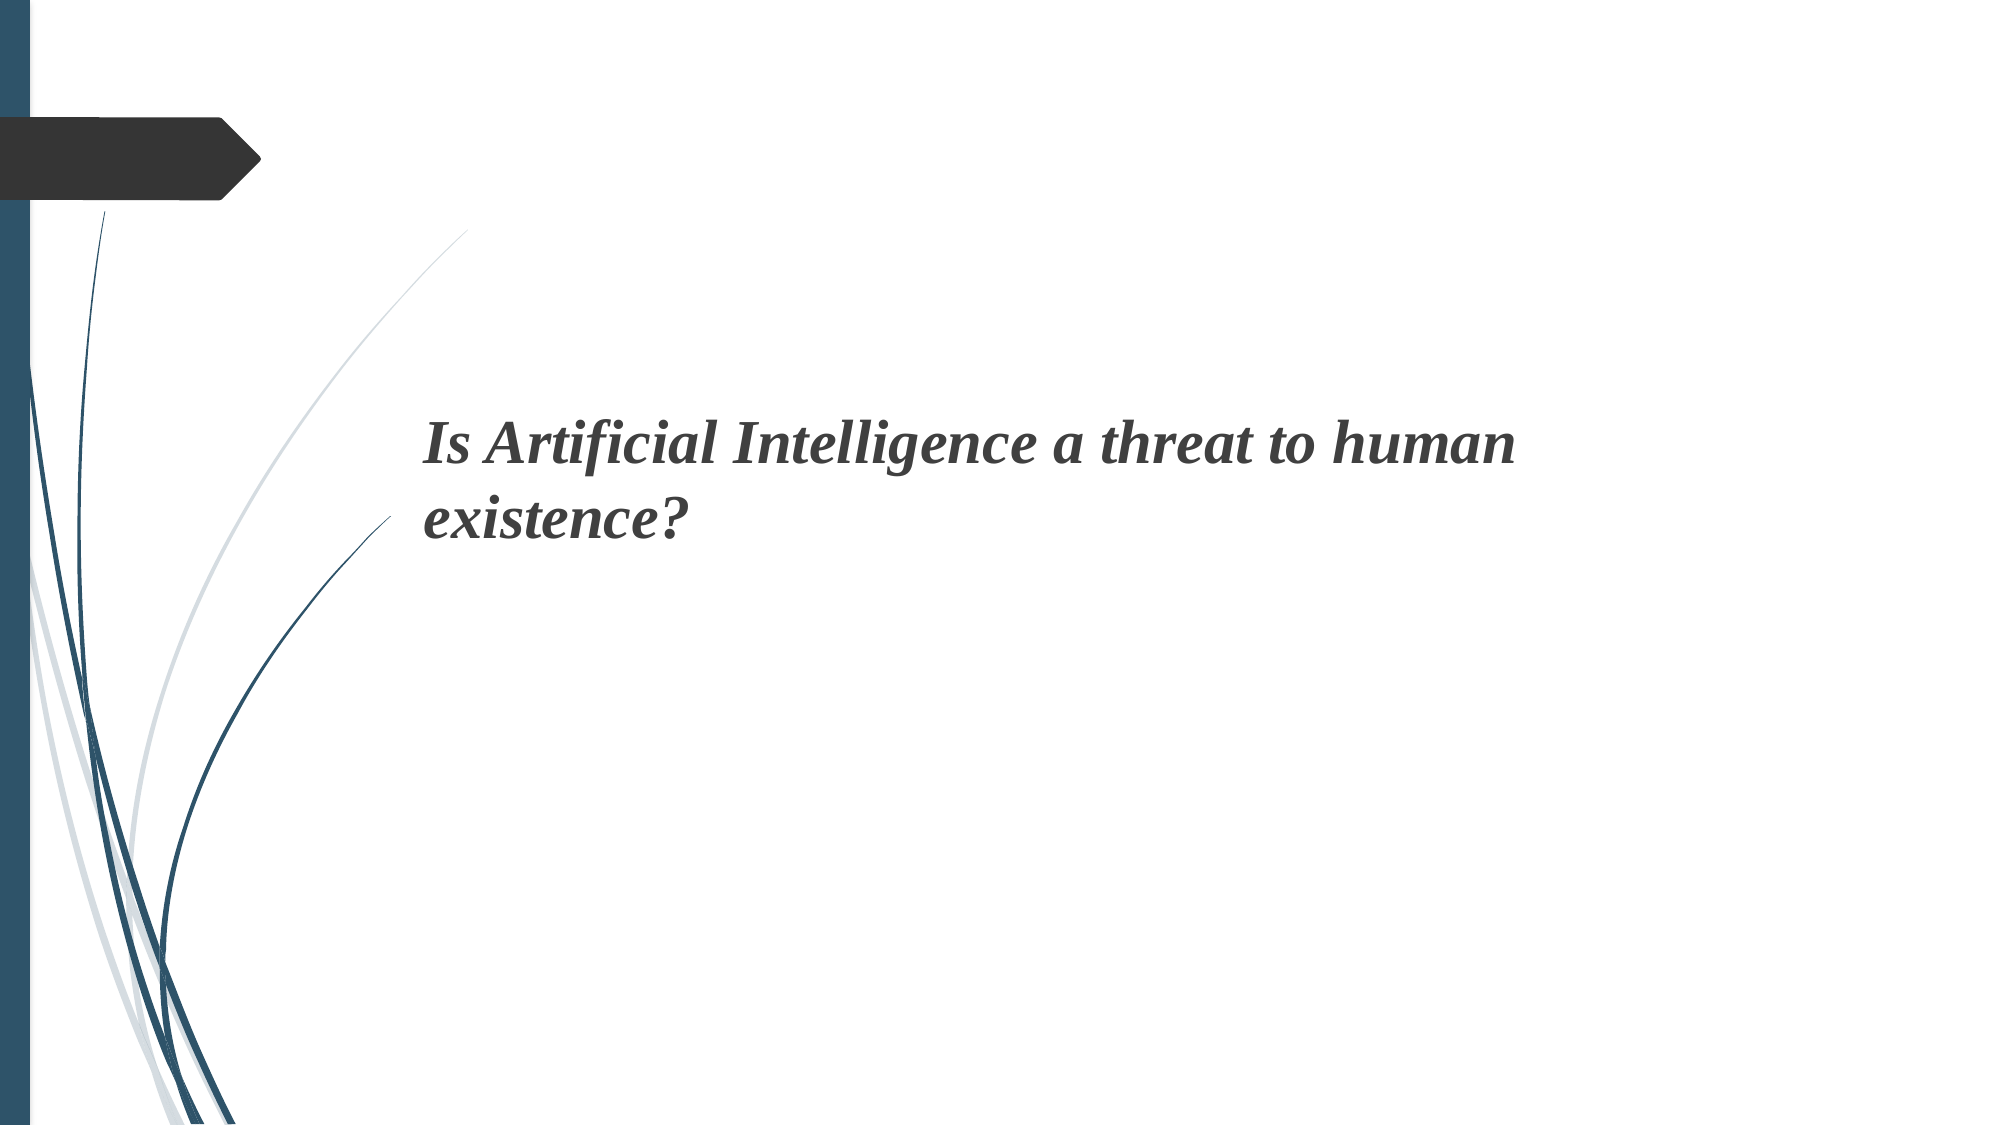

Is Artificial Intelligence a threat to human existence?